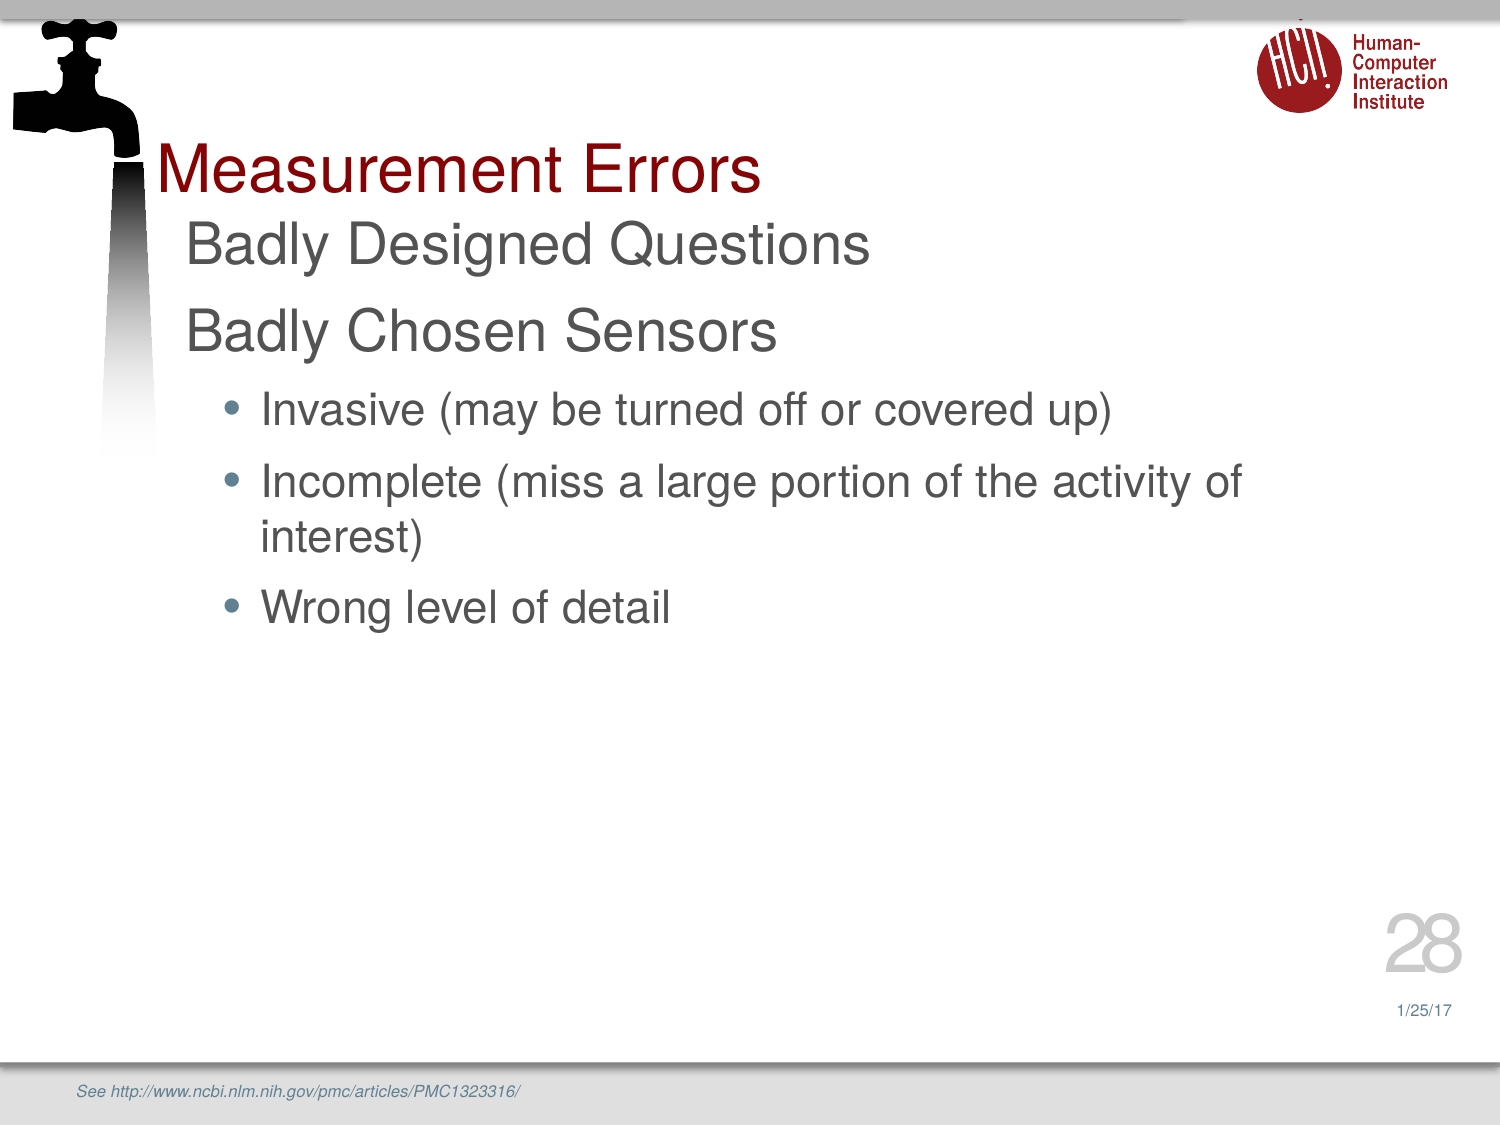

# Measurement Errors
Badly Designed Questions
Badly Chosen Sensors
Invasive (may be turned off or covered up)
Incomplete (miss a large portion of the activity of interest)
Wrong level of detail

28
1/25/17
See http://www.ncbi.nlm.nih.gov/pmc/articles/PMC1323316/